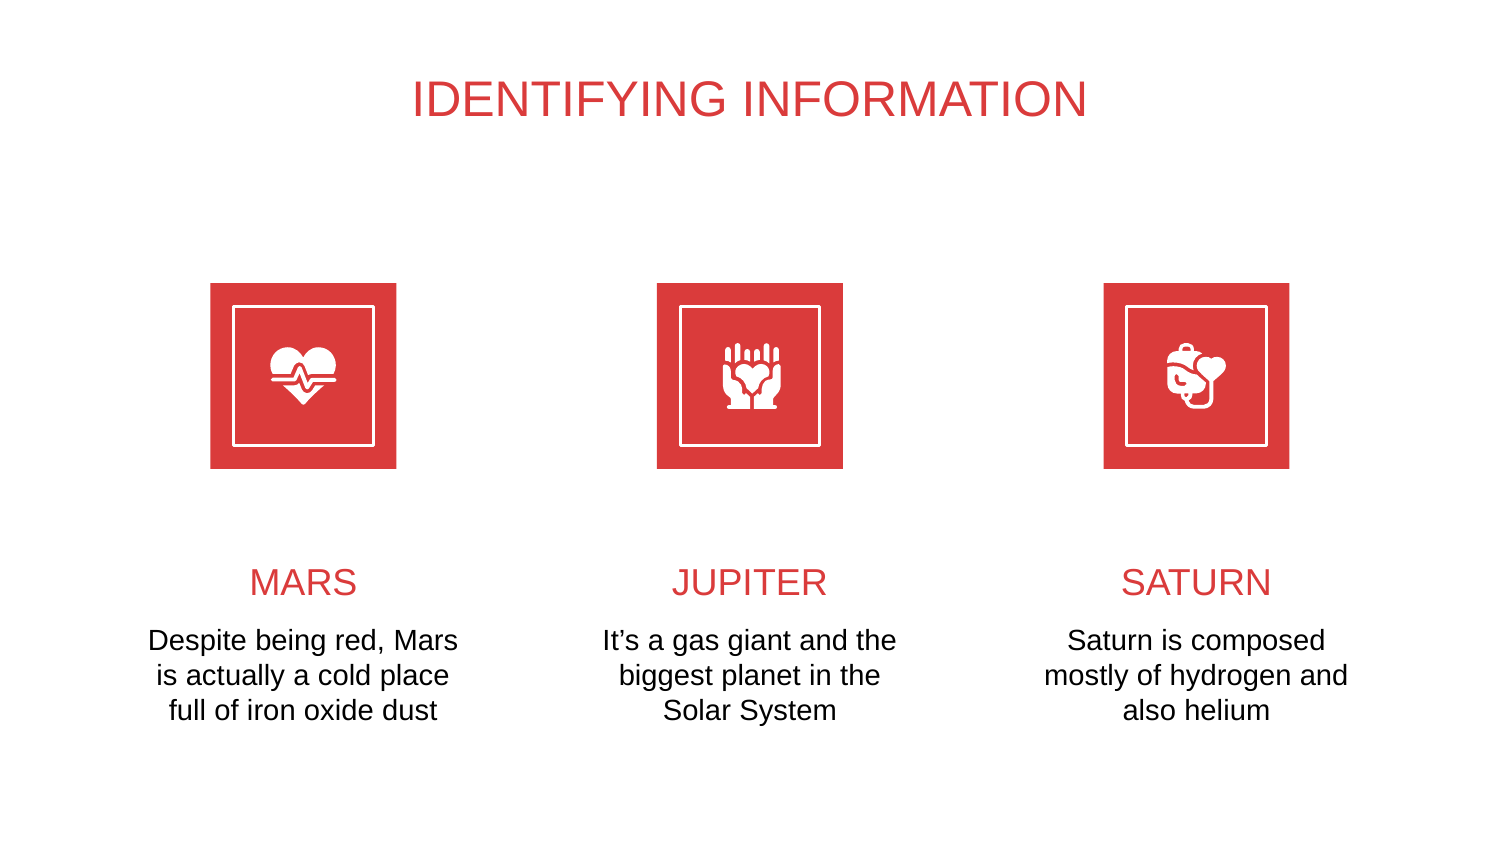

# IDENTIFYING INFORMATION

MARS
JUPITER
SATURN
Despite being red, Mars is actually a cold place full of iron oxide dust
It’s a gas giant and the biggest planet in the Solar System
Saturn is composed mostly of hydrogen and also helium